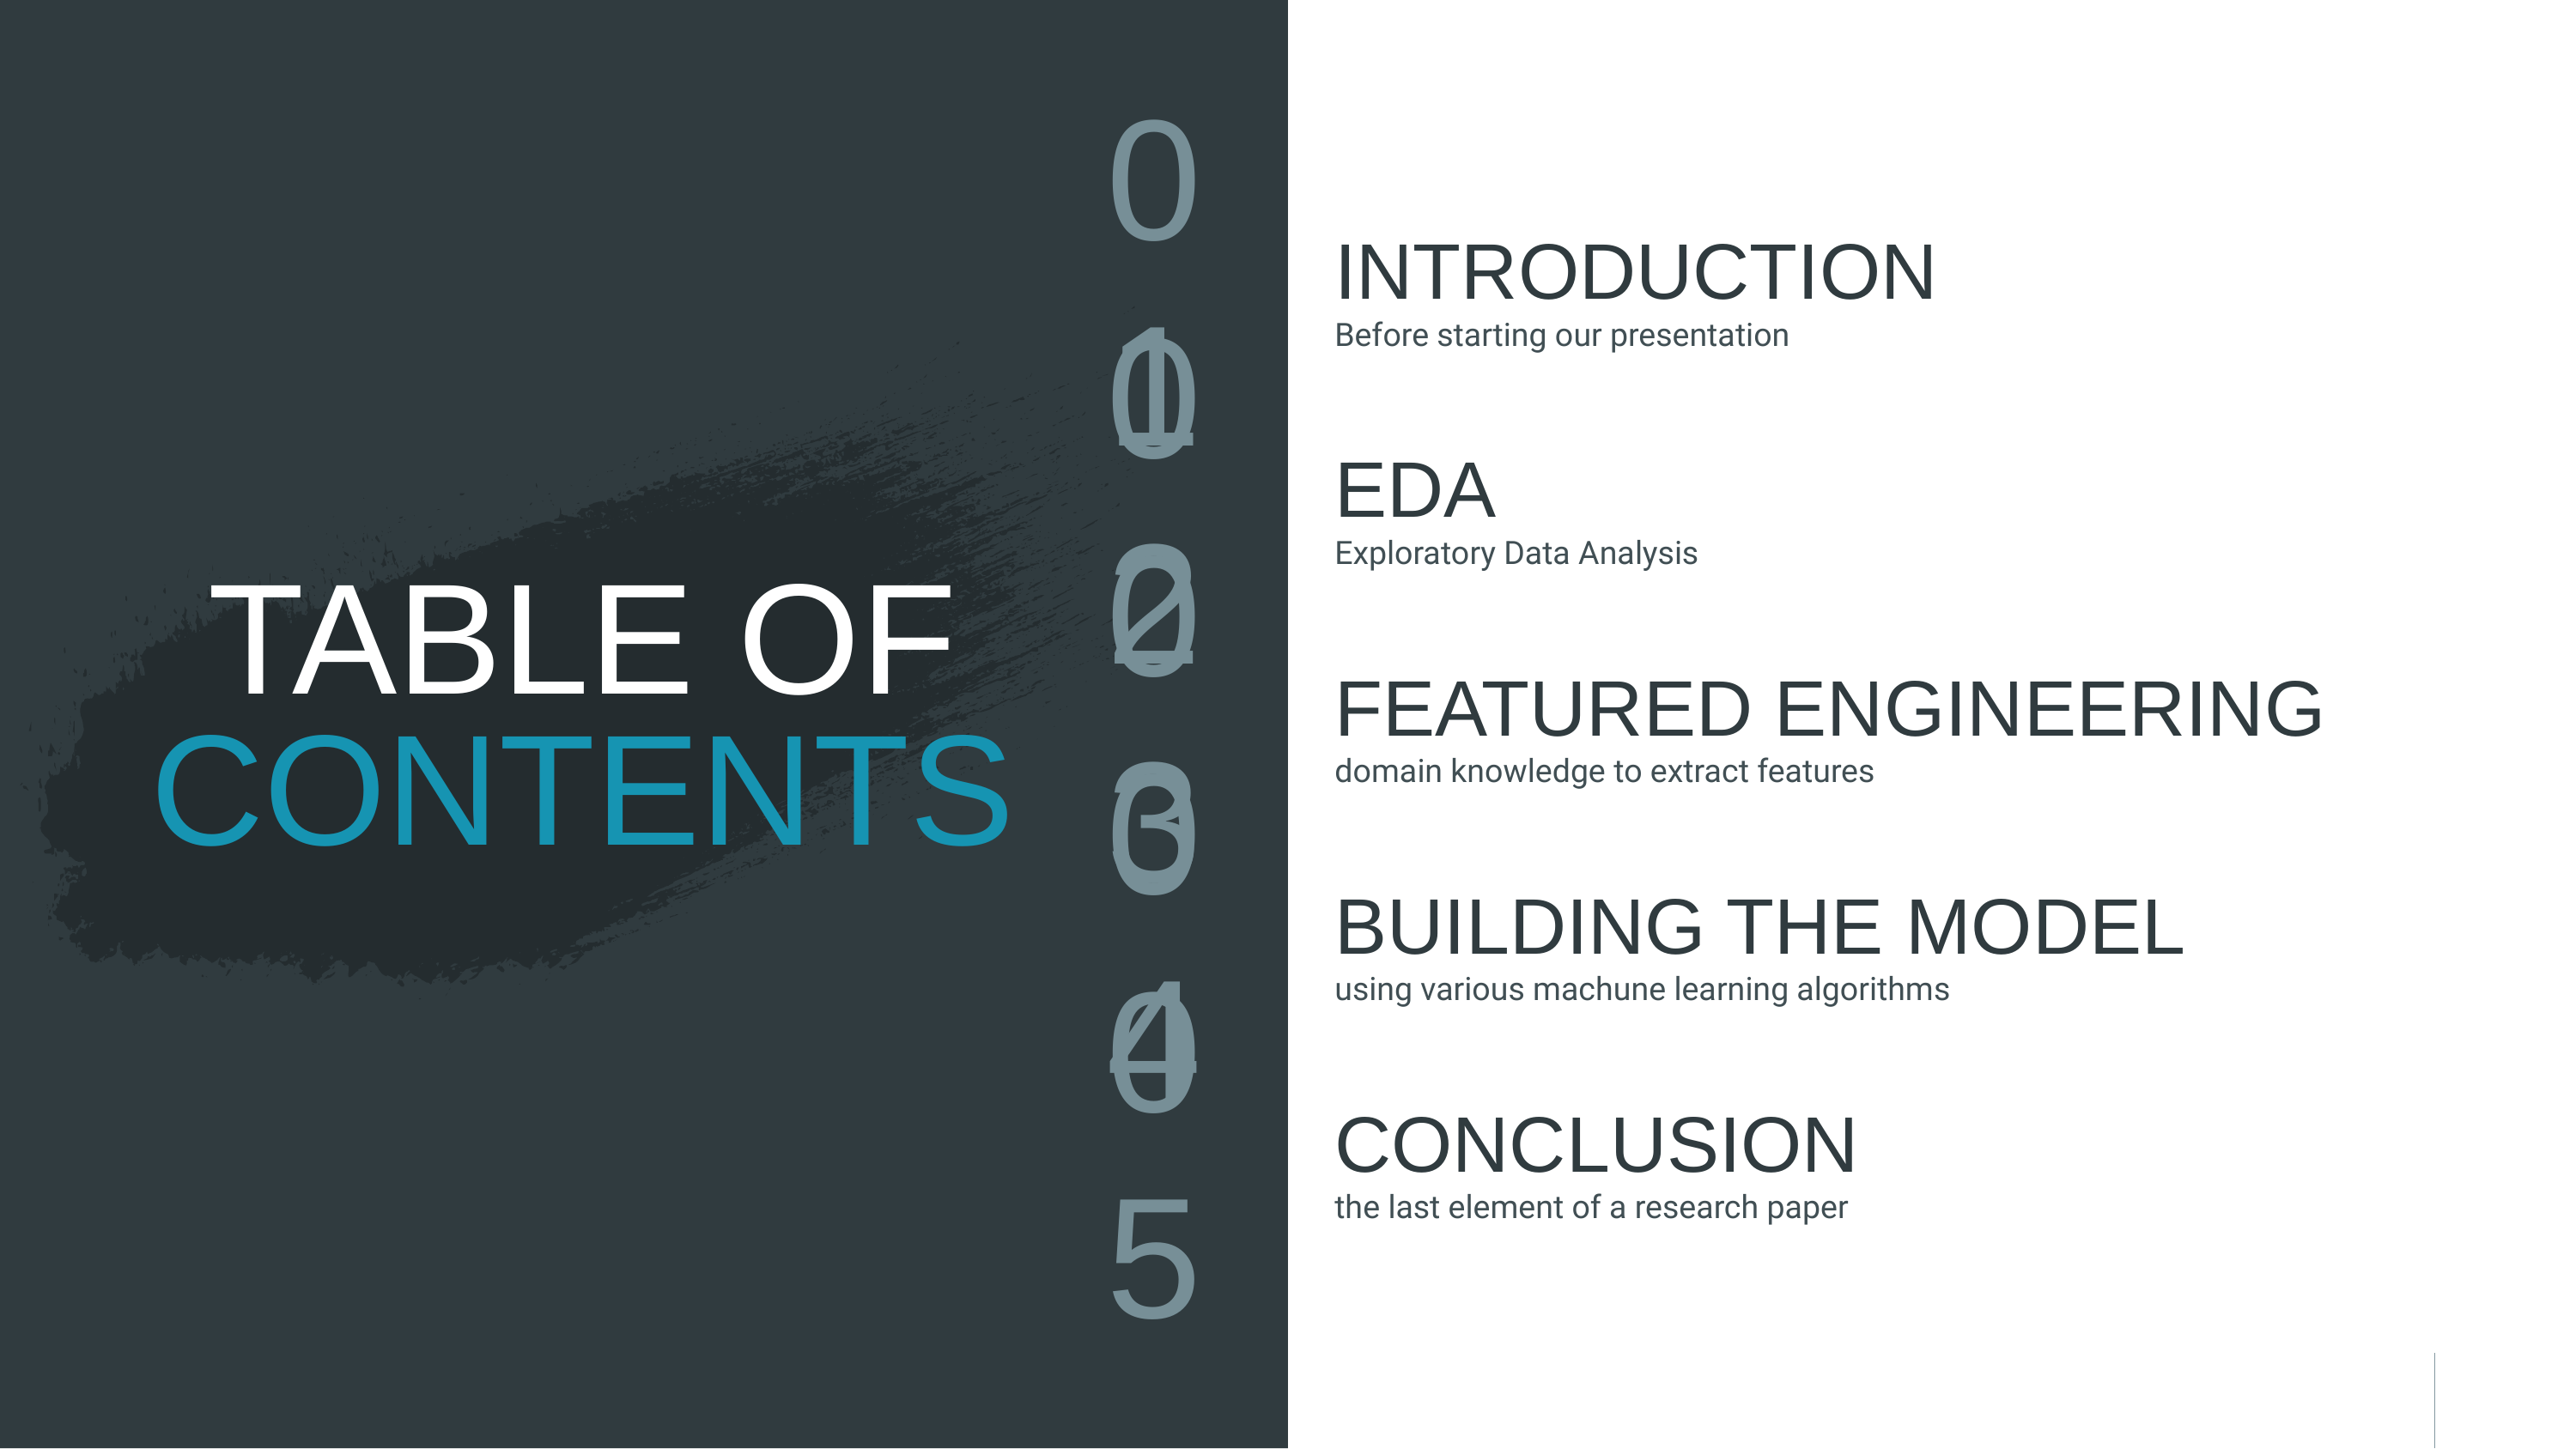

01
INTRODUCTION
Before starting our presentation
02
EDA
# TABLE OF CONTENTS
Exploratory Data Analysis
03
FEATURED ENGINEERING
domain knowledge to extract features
04
BUILDING THE MODEL
using various machune learning algorithms
05
CONCLUSION
the last element of a research paper
4